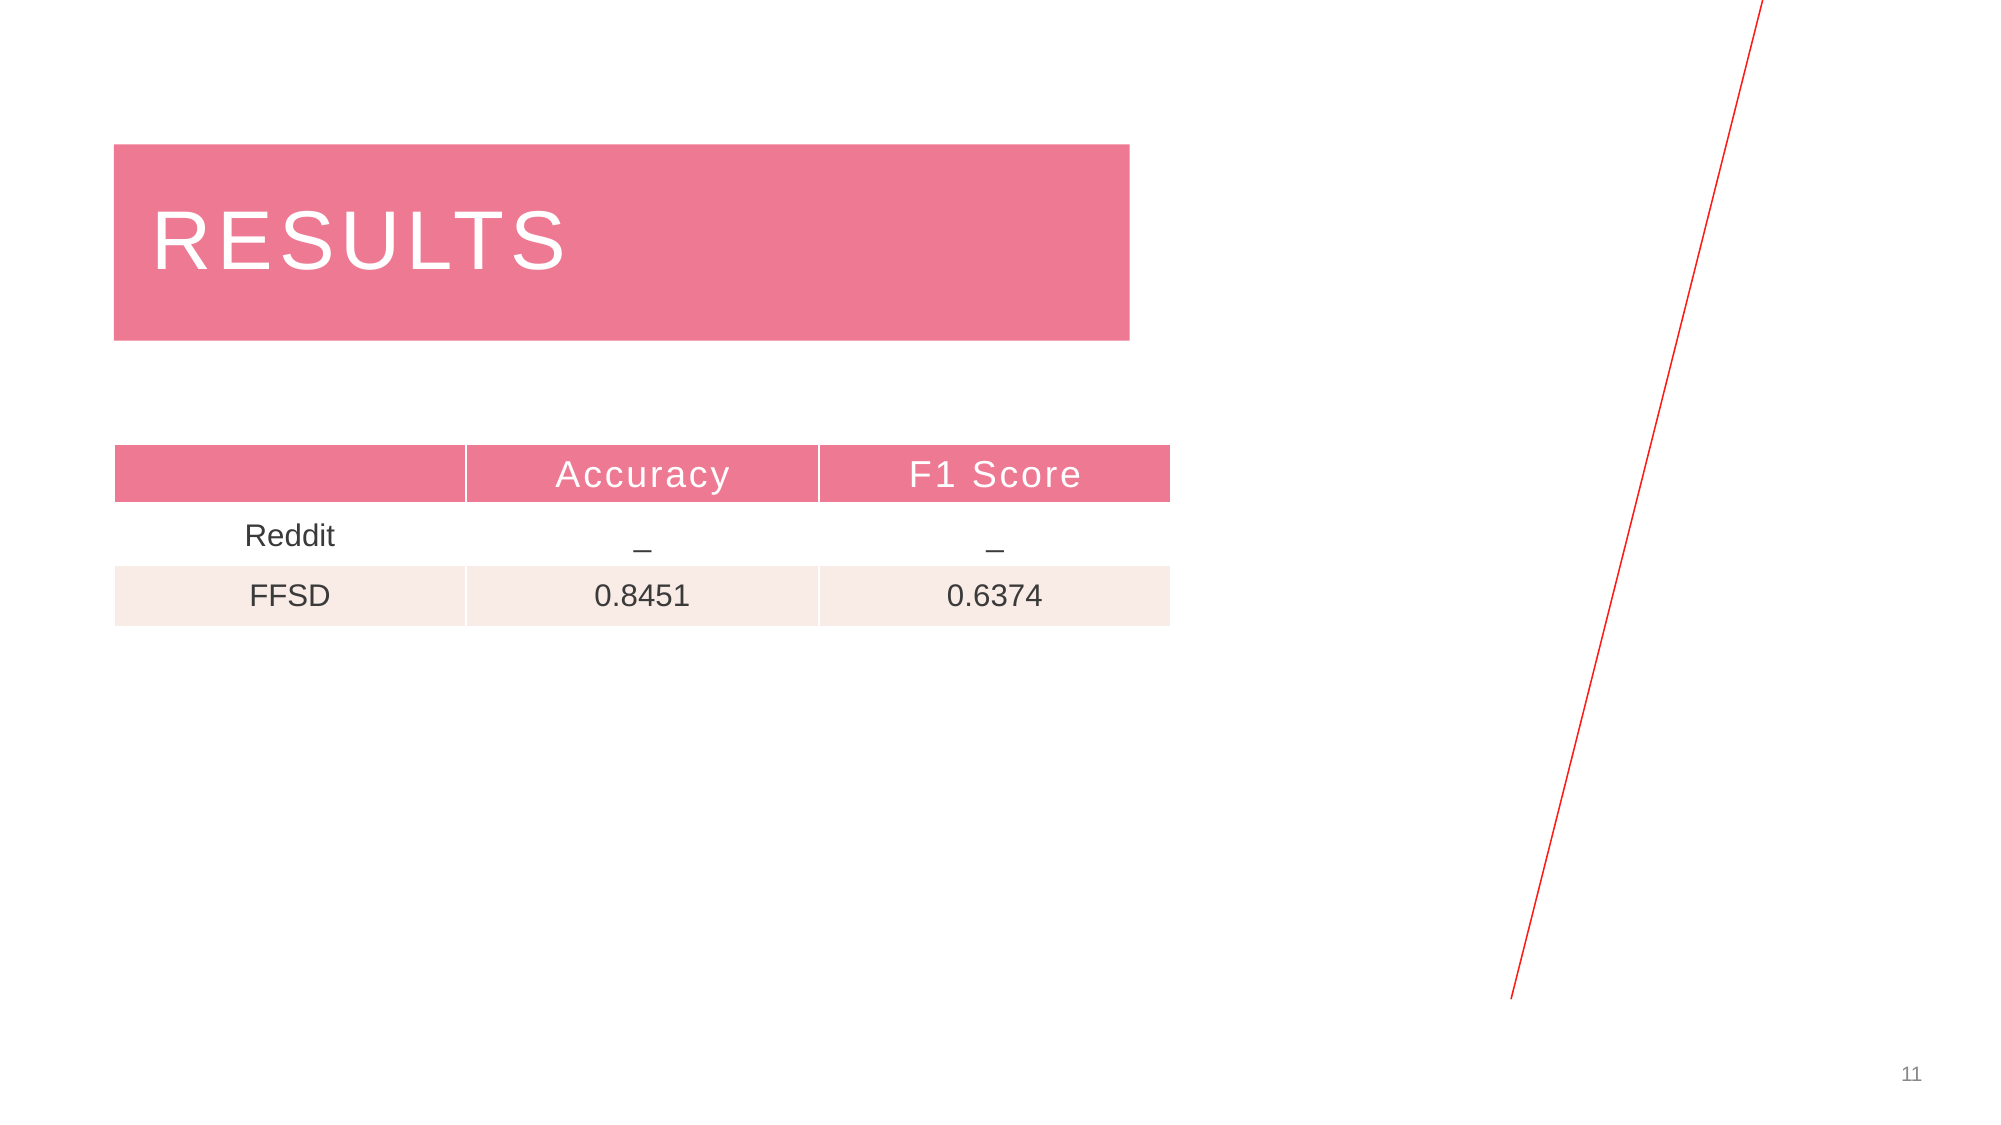

# Results
|  | Accuracy | F1 Score |
| --- | --- | --- |
| Reddit | \_ | \_ |
| FFSD | 0.8451 | 0.6374 |
11